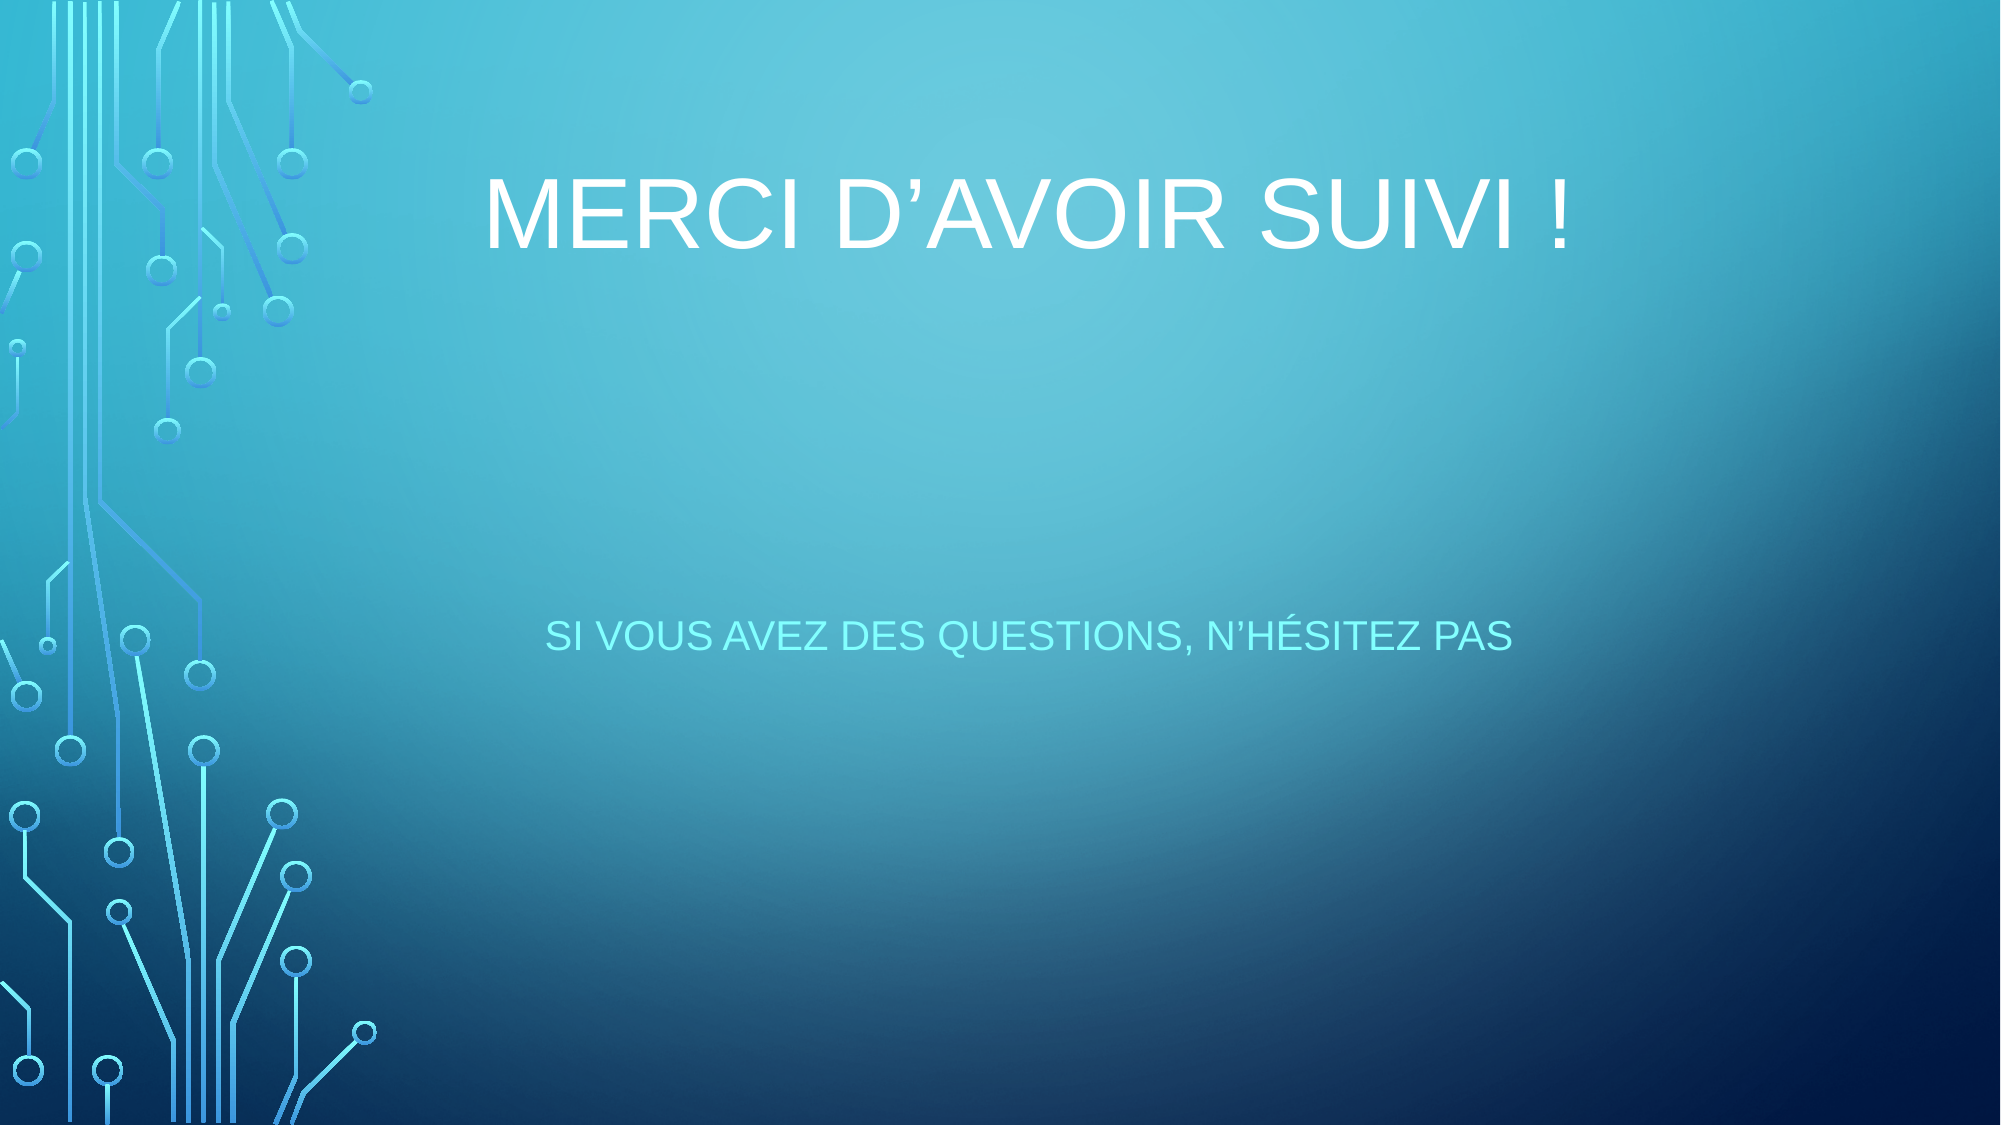

# MERCI D’AVOIR SUIVI !
SI VOUS AVEZ DES QUESTIONS, N’HÉSITEZ PAS